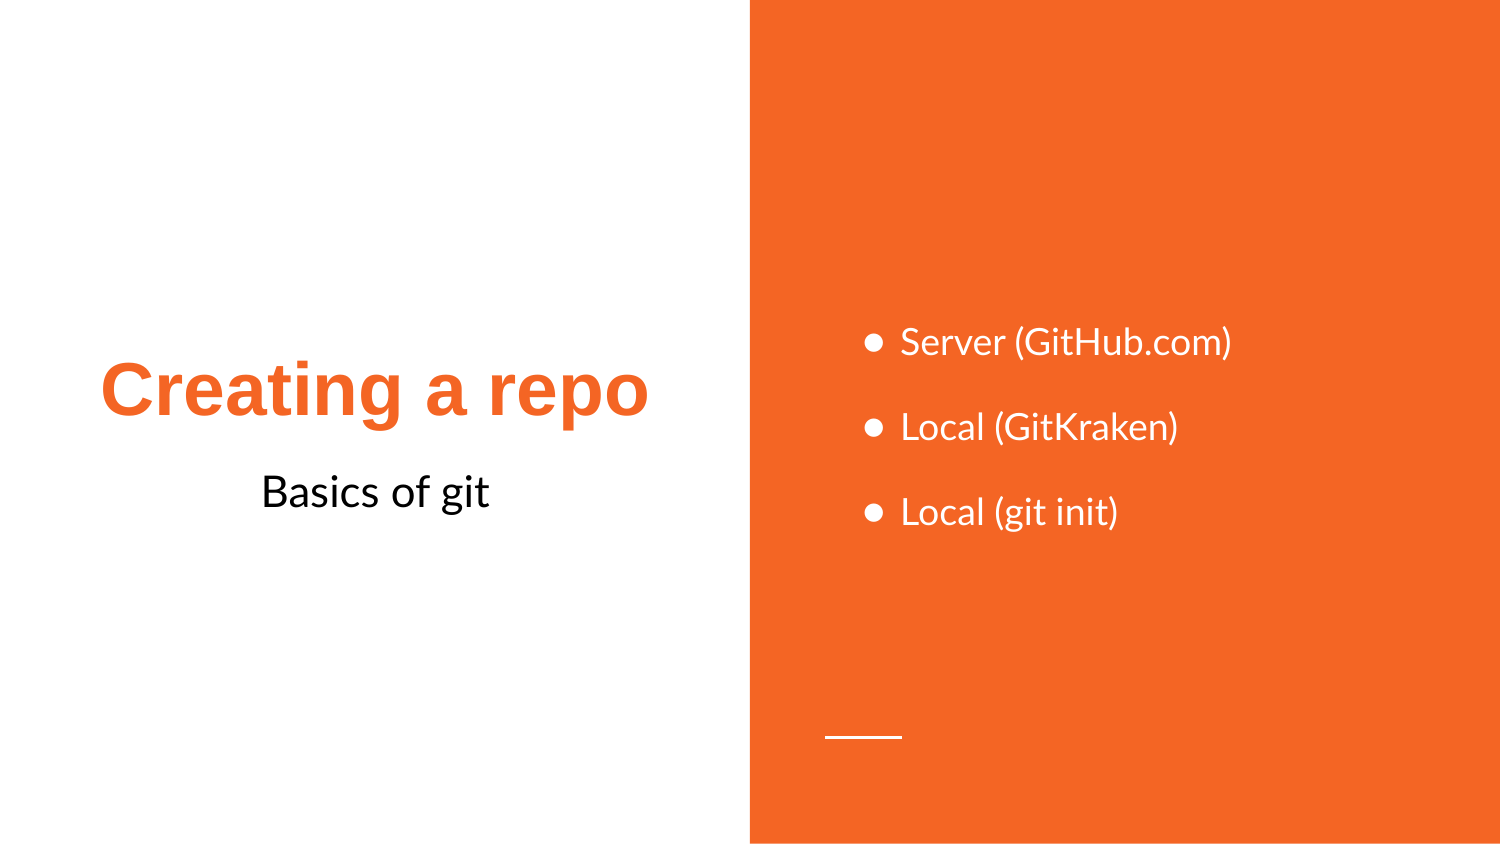

Server (GitHub.com)
Local (GitKraken)
Local (git init)
# Creating a repo
Basics of git